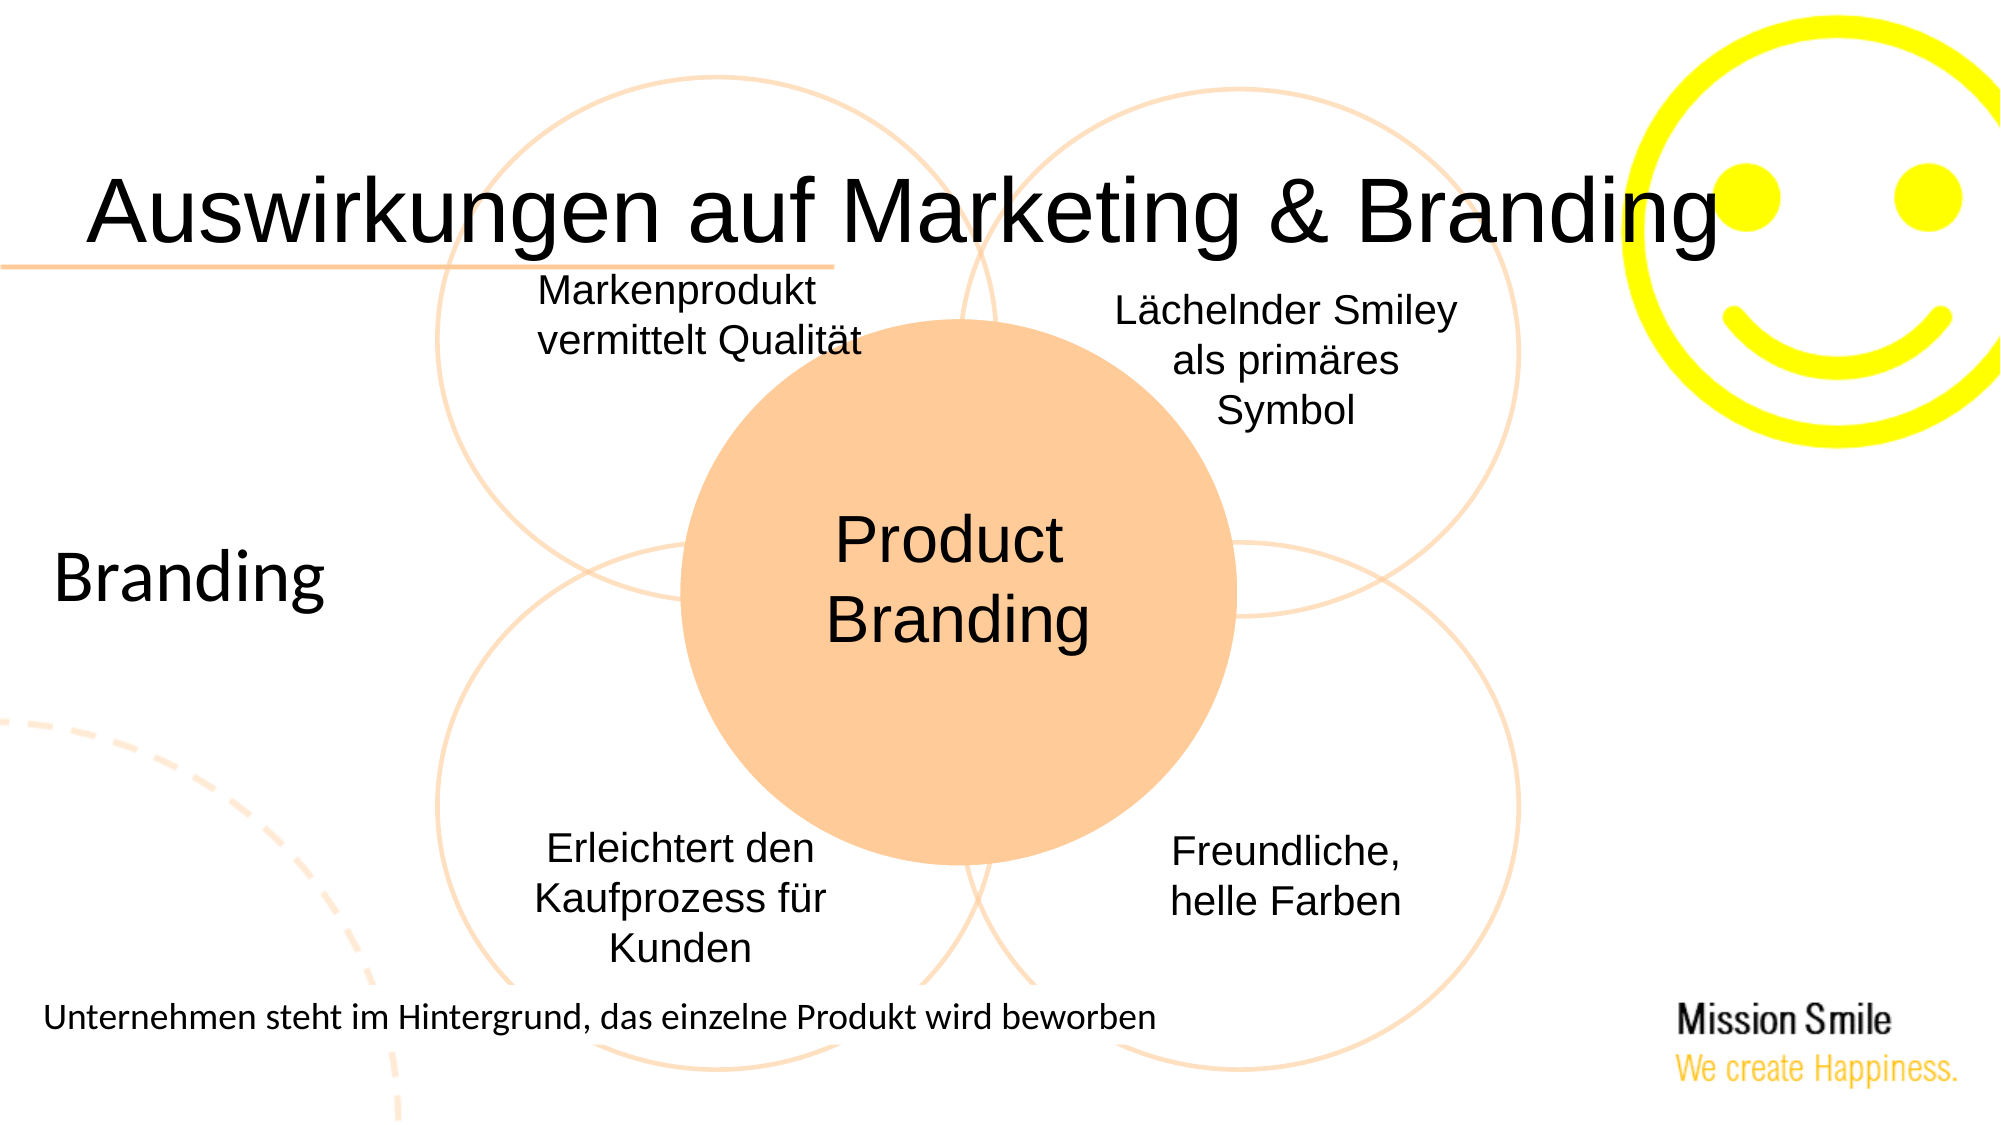

Auswirkungen auf Marketing & Branding
Markenprodukt vermittelt Qualität
Lächelnder Smiley als primäres Symbol

# Branding
Product
Branding

Erleichtert den Kaufprozess für Kunden
Freundliche, helle Farben
Unternehmen steht im Hintergrund, das einzelne Produkt wird beworben